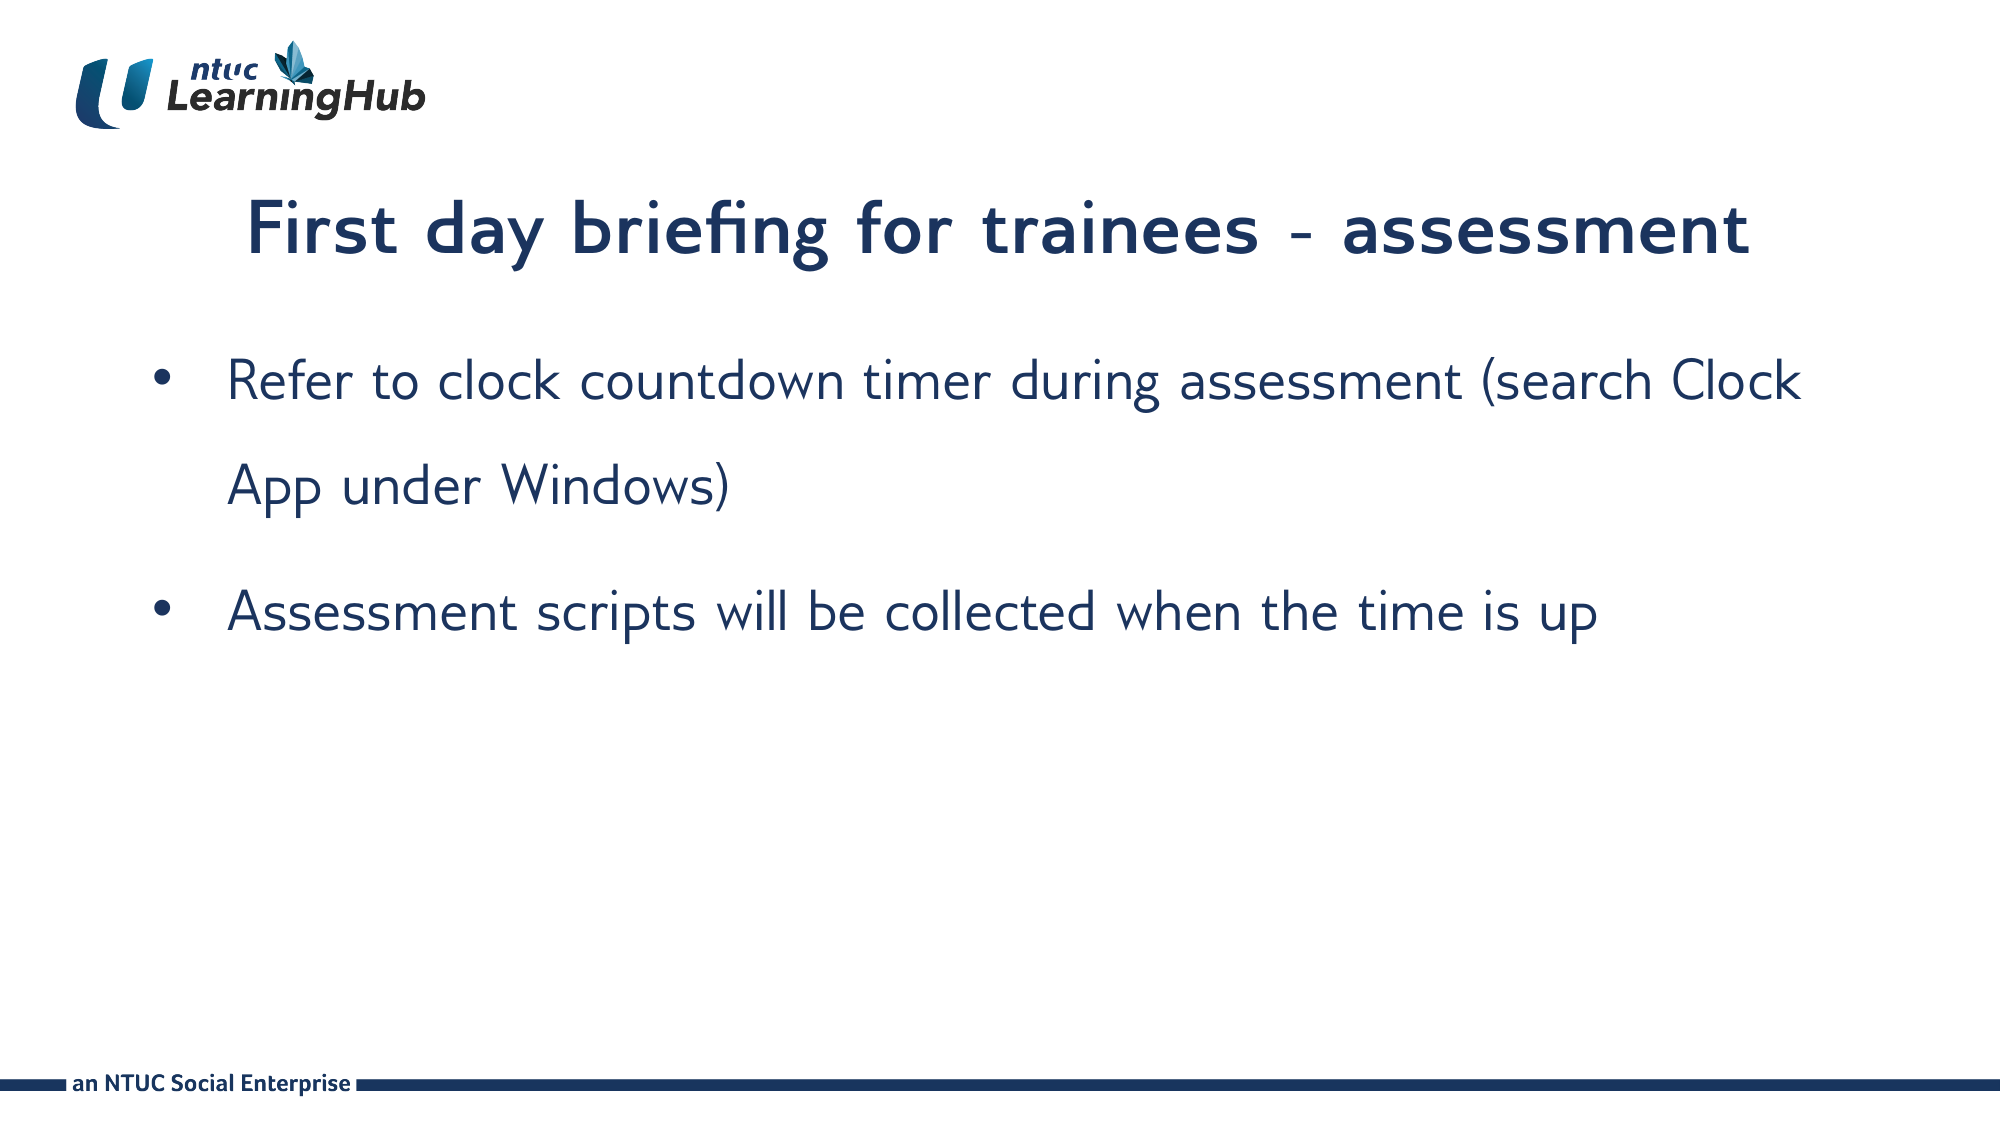

# First day briefing for trainees - assessment
Refer to clock countdown timer during assessment (search Clock App under Windows)
Assessment scripts will be collected when the time is up